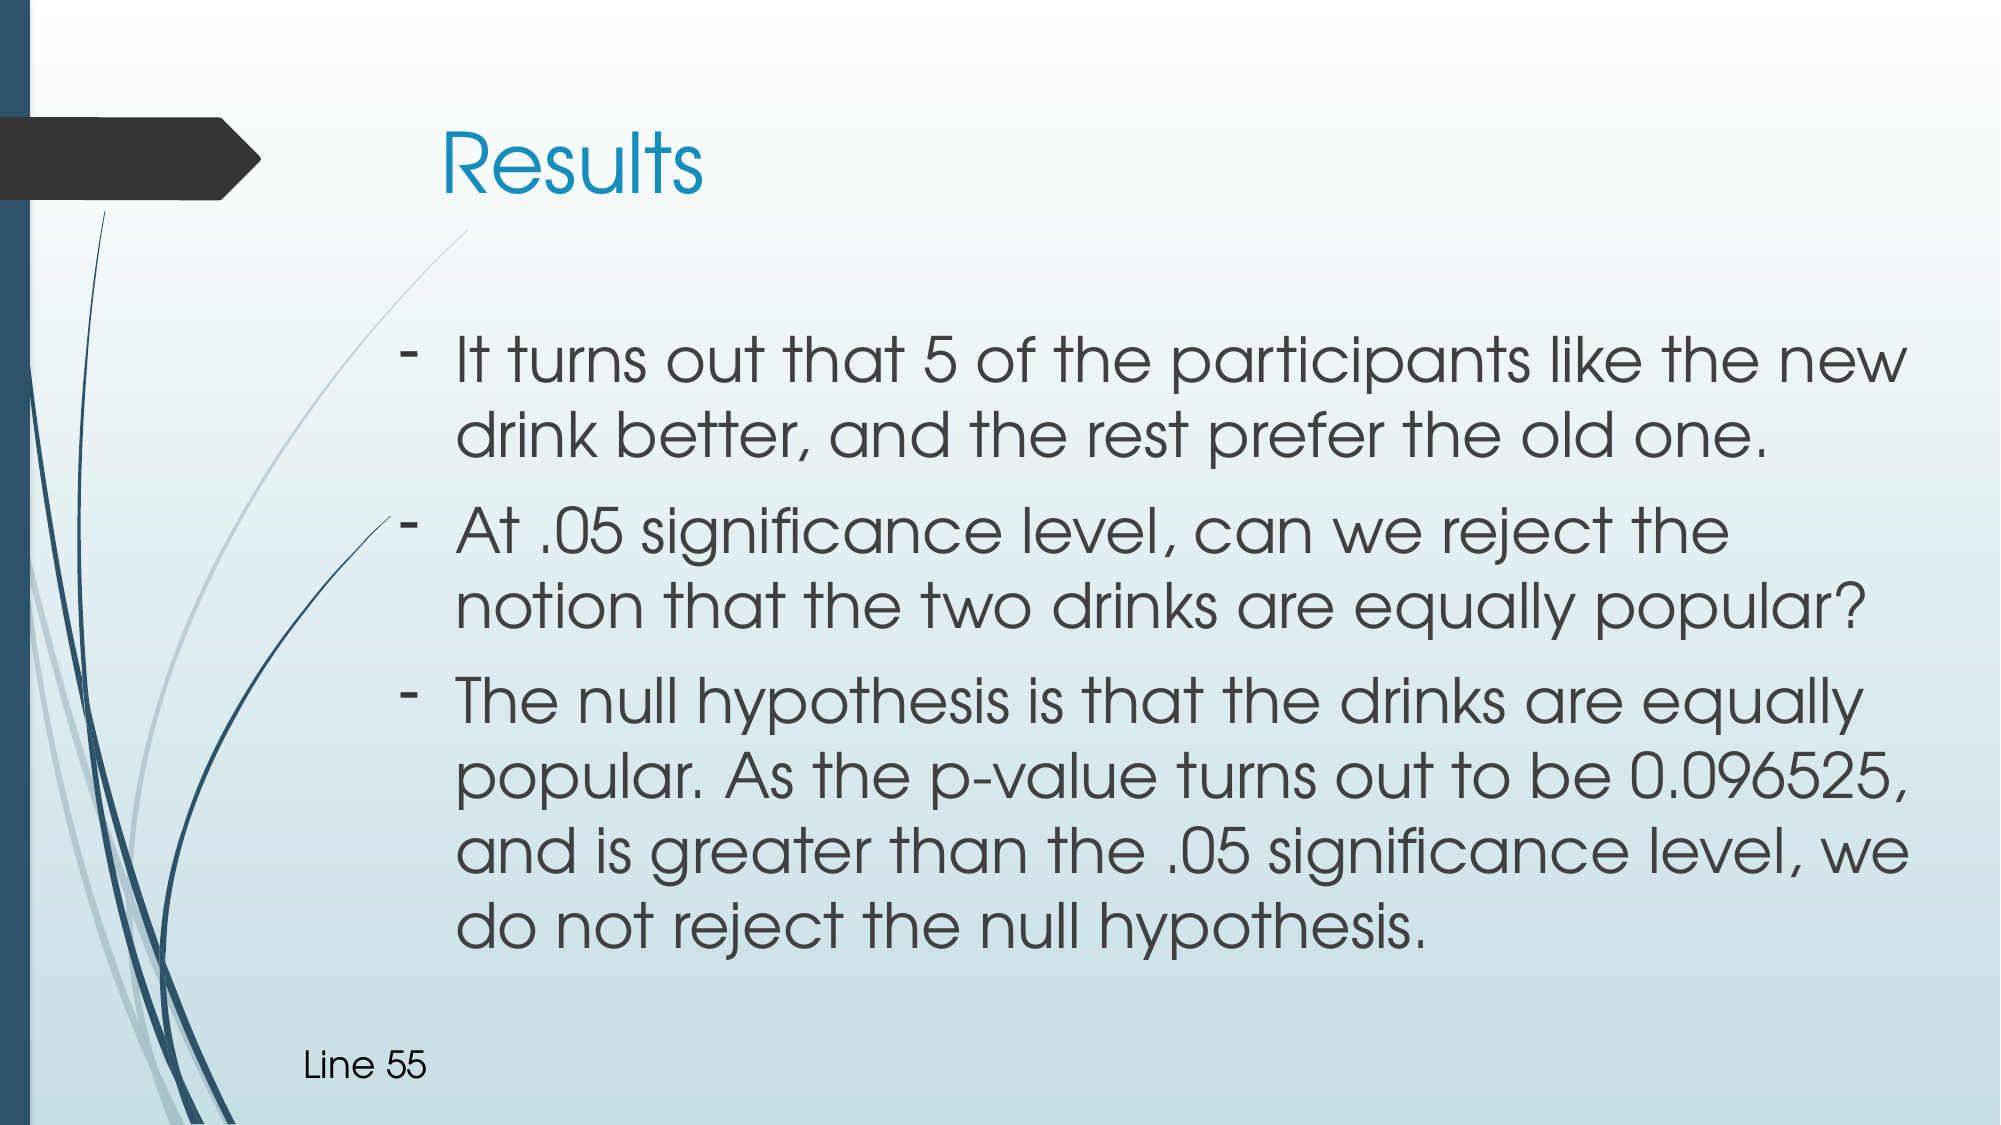

# Results
It turns out that 5 of the participants like the new drink better, and the rest prefer the old one.
At .05 significance level, can we reject the notion that the two drinks are equally popular?
The null hypothesis is that the drinks are equally popular. As the p-value turns out to be 0.096525, and is greater than the .05 significance level, we do not reject the null hypothesis.
Line 55